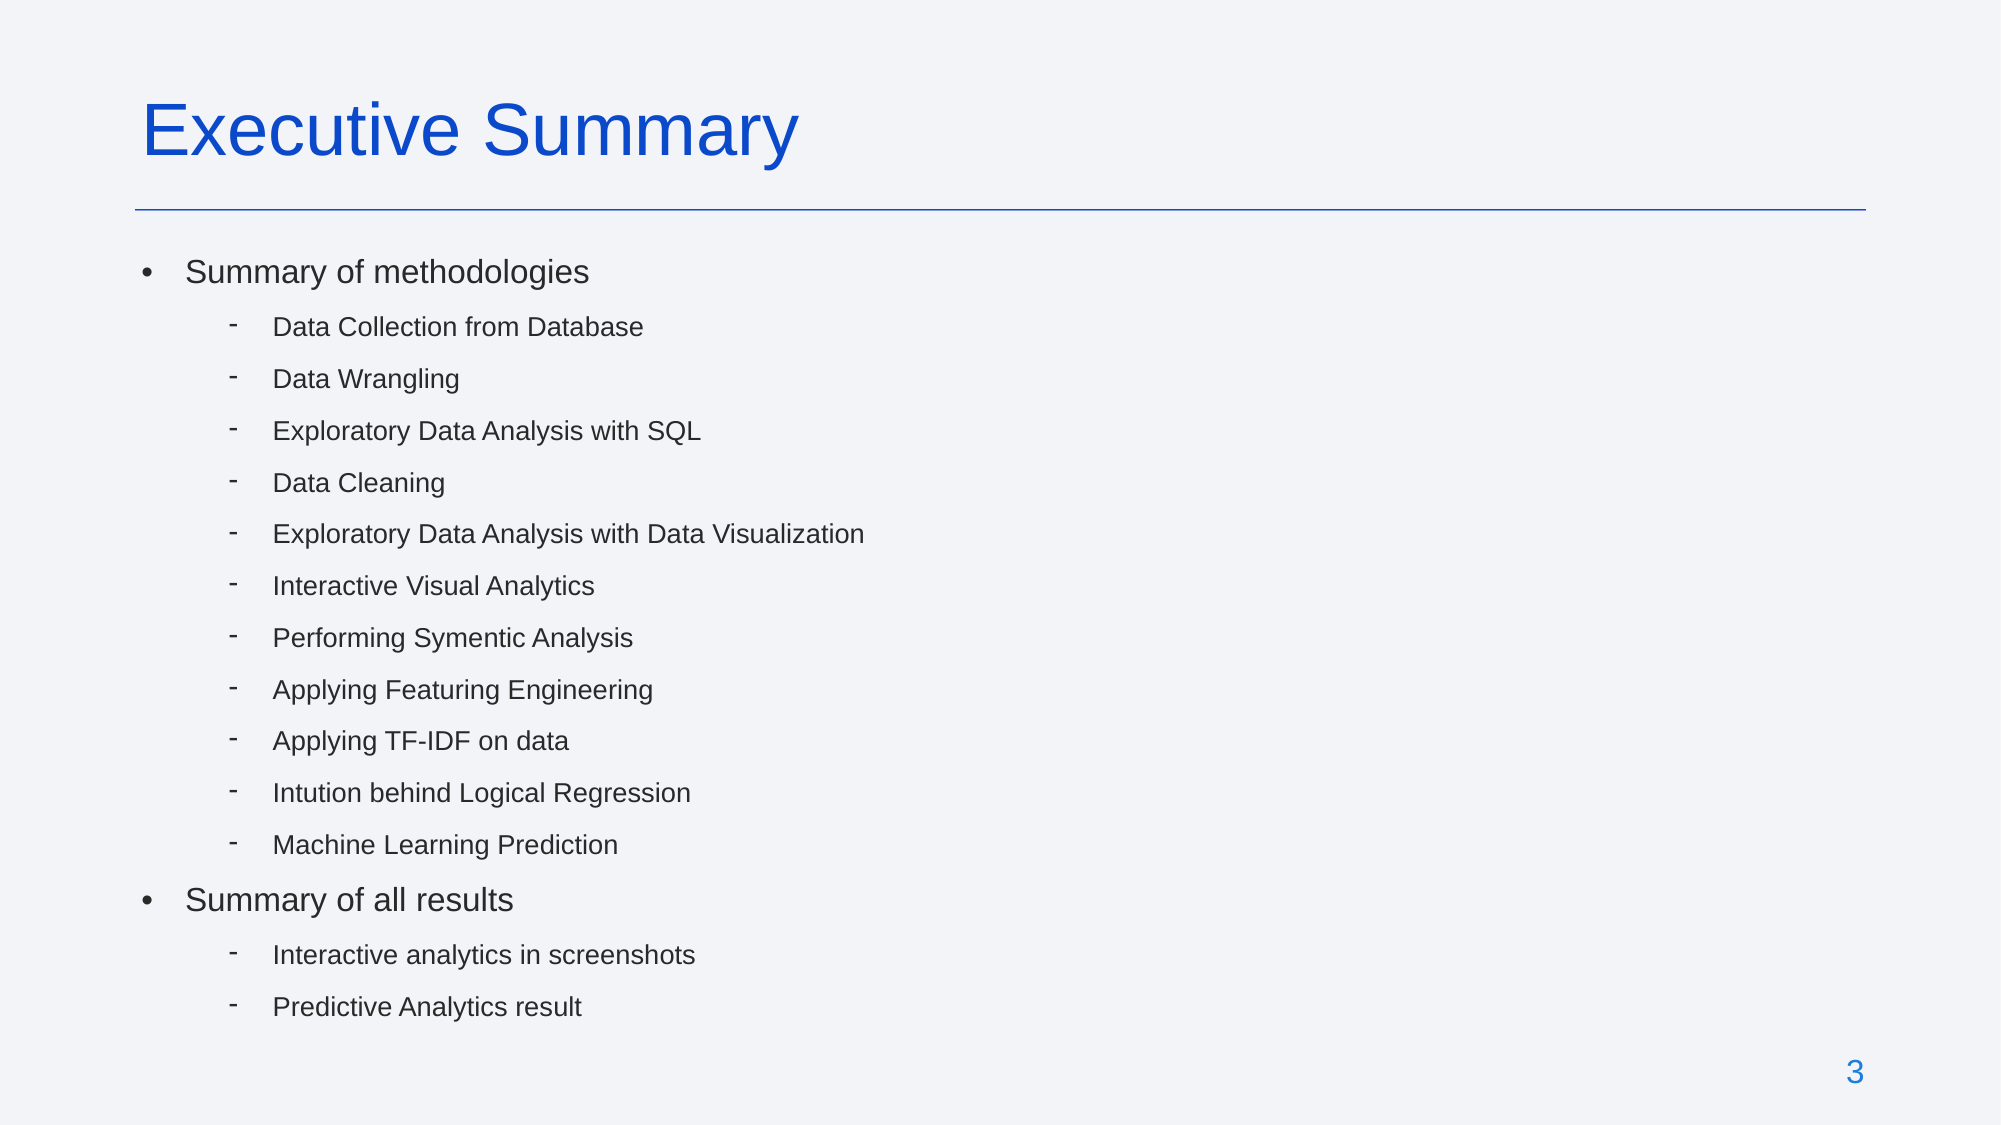

Executive Summary
Summary of methodologies
Data Collection from Database
Data Wrangling
Exploratory Data Analysis with SQL
Data Cleaning
Exploratory Data Analysis with Data Visualization
Interactive Visual Analytics
Performing Symentic Analysis
Applying Featuring Engineering
Applying TF-IDF on data
Intution behind Logical Regression
Machine Learning Prediction
Summary of all results
Interactive analytics in screenshots
Predictive Analytics result

3